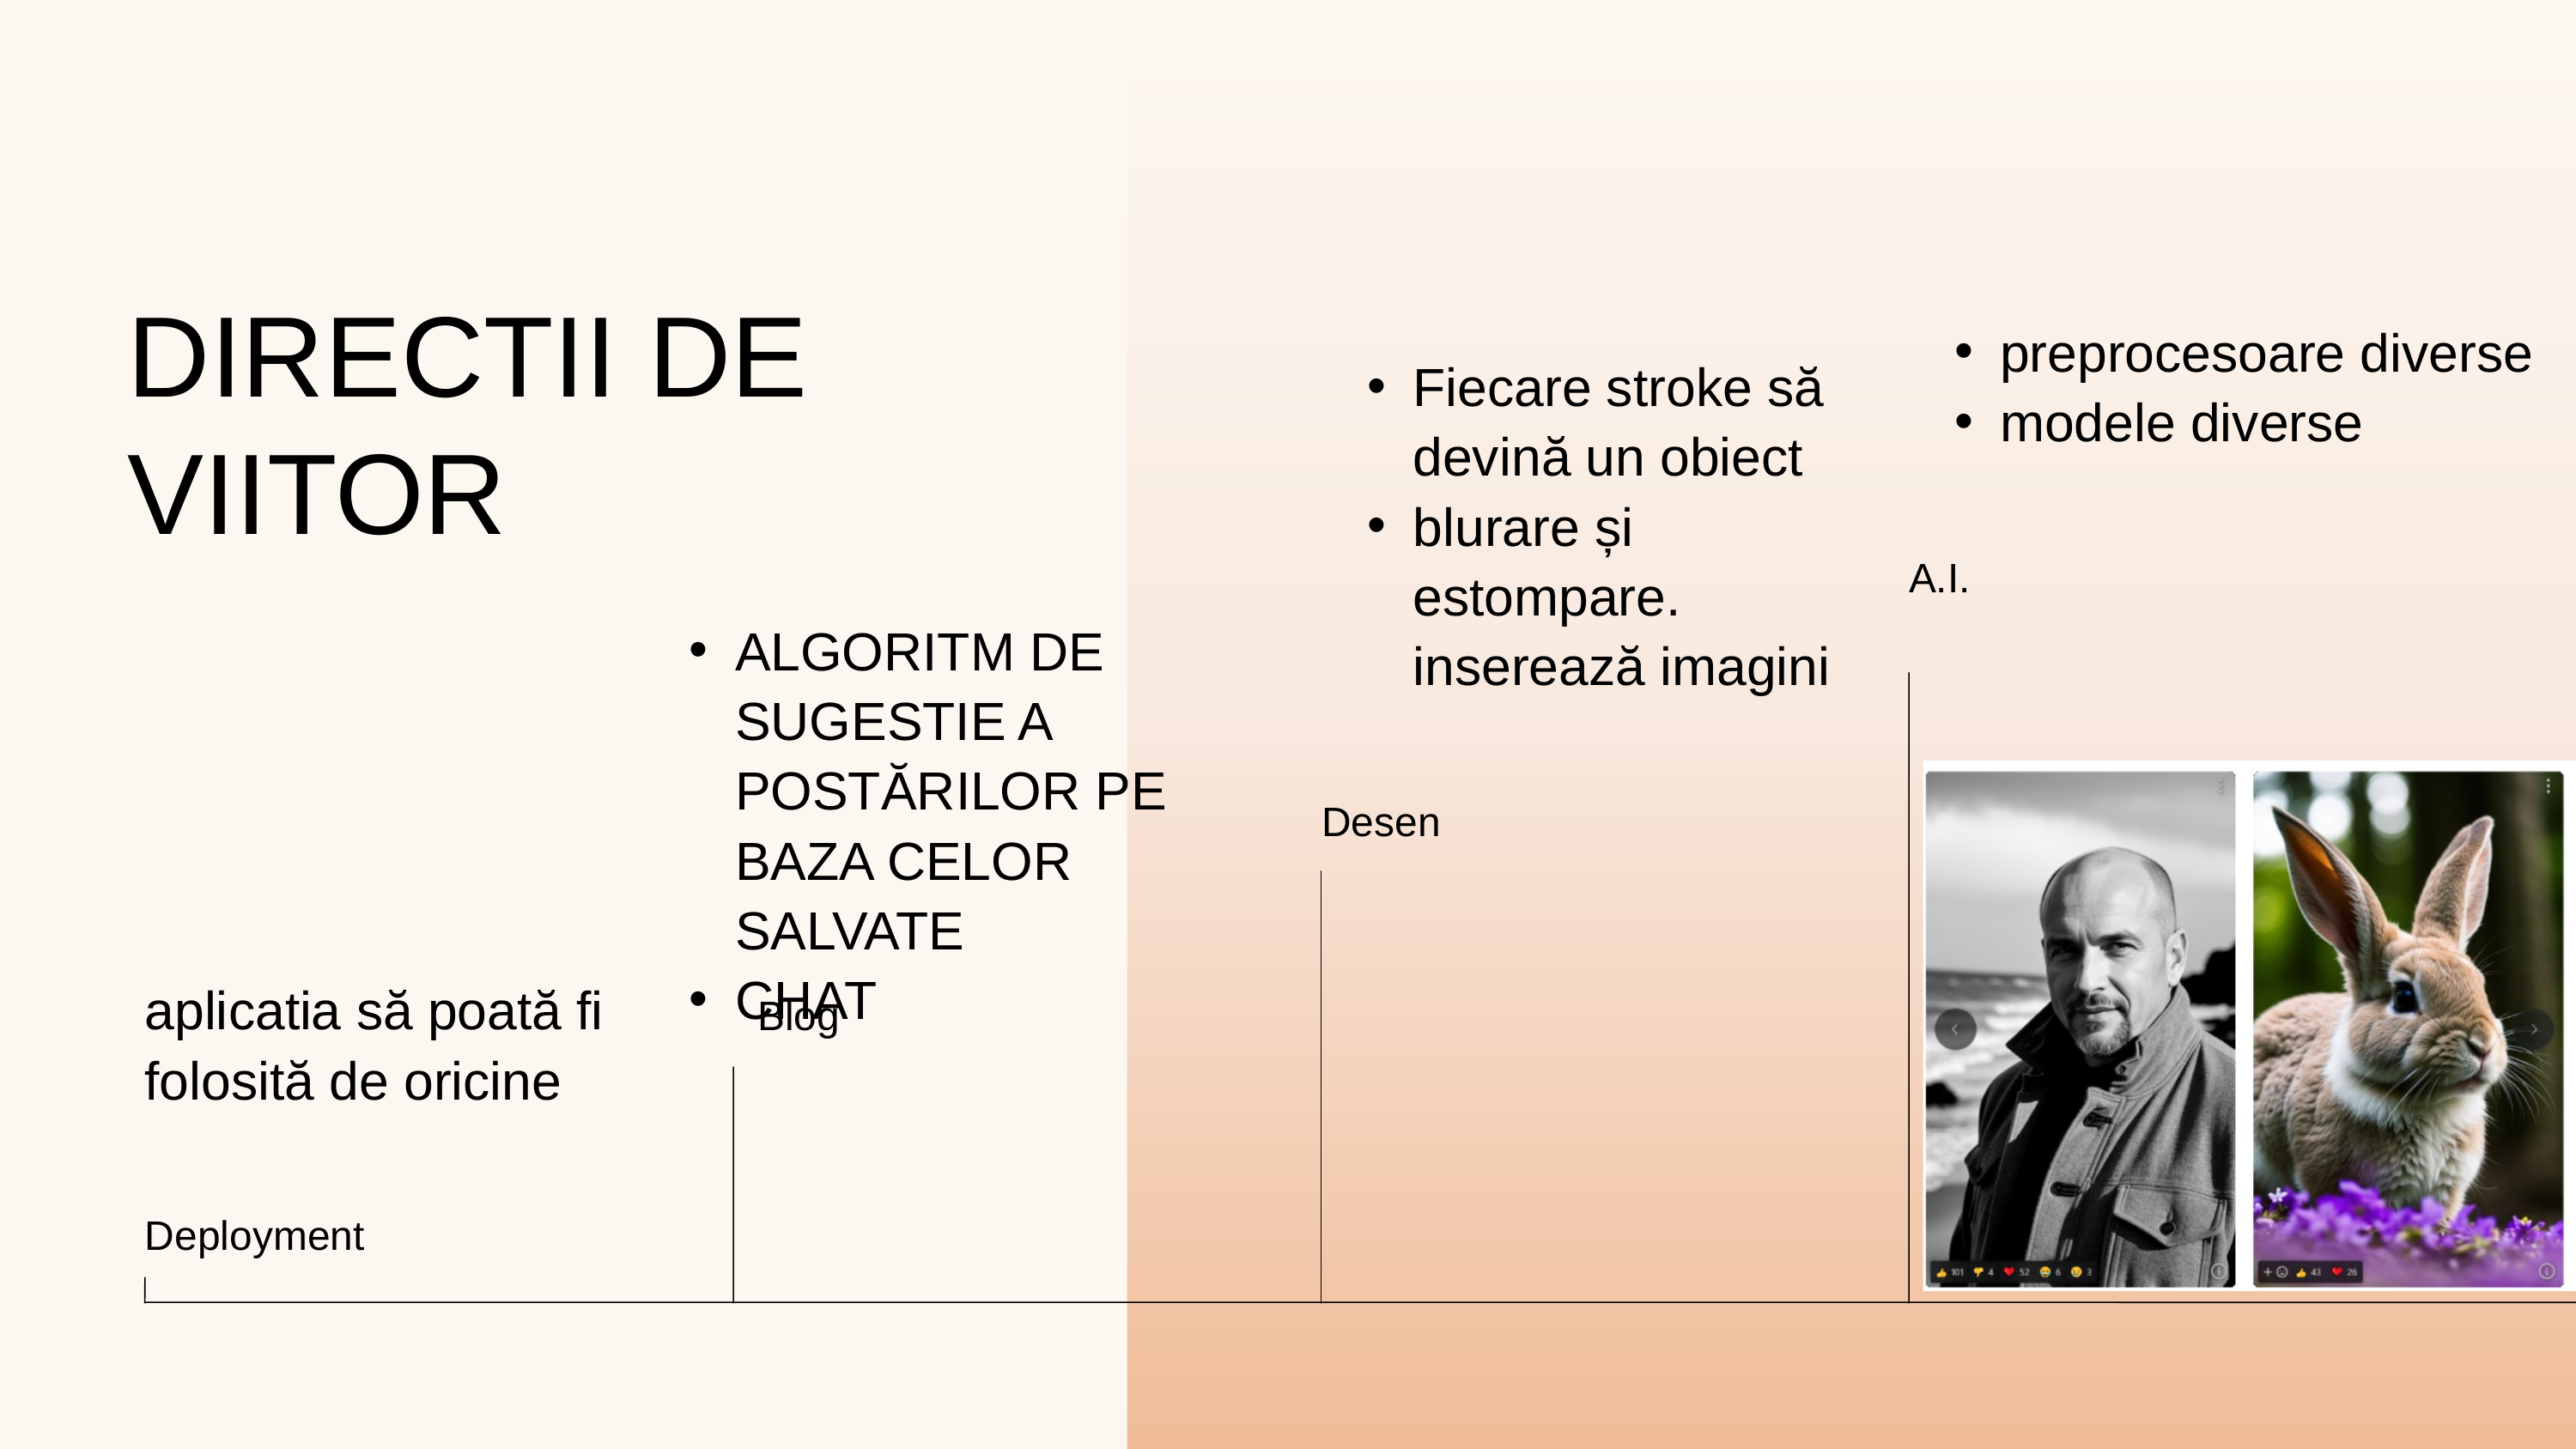

DIRECTII DE VIITOR
preprocesoare diverse
modele diverse
A.I.
Fiecare stroke să devină un obiect
blurare și estompare. inserează imagini
Desen
ALGORITM DE SUGESTIE A POSTĂRILOR PE BAZA CELOR SALVATE
CHAT
          Blog

aplicatia să poată fi folosită de oricine
Deployment